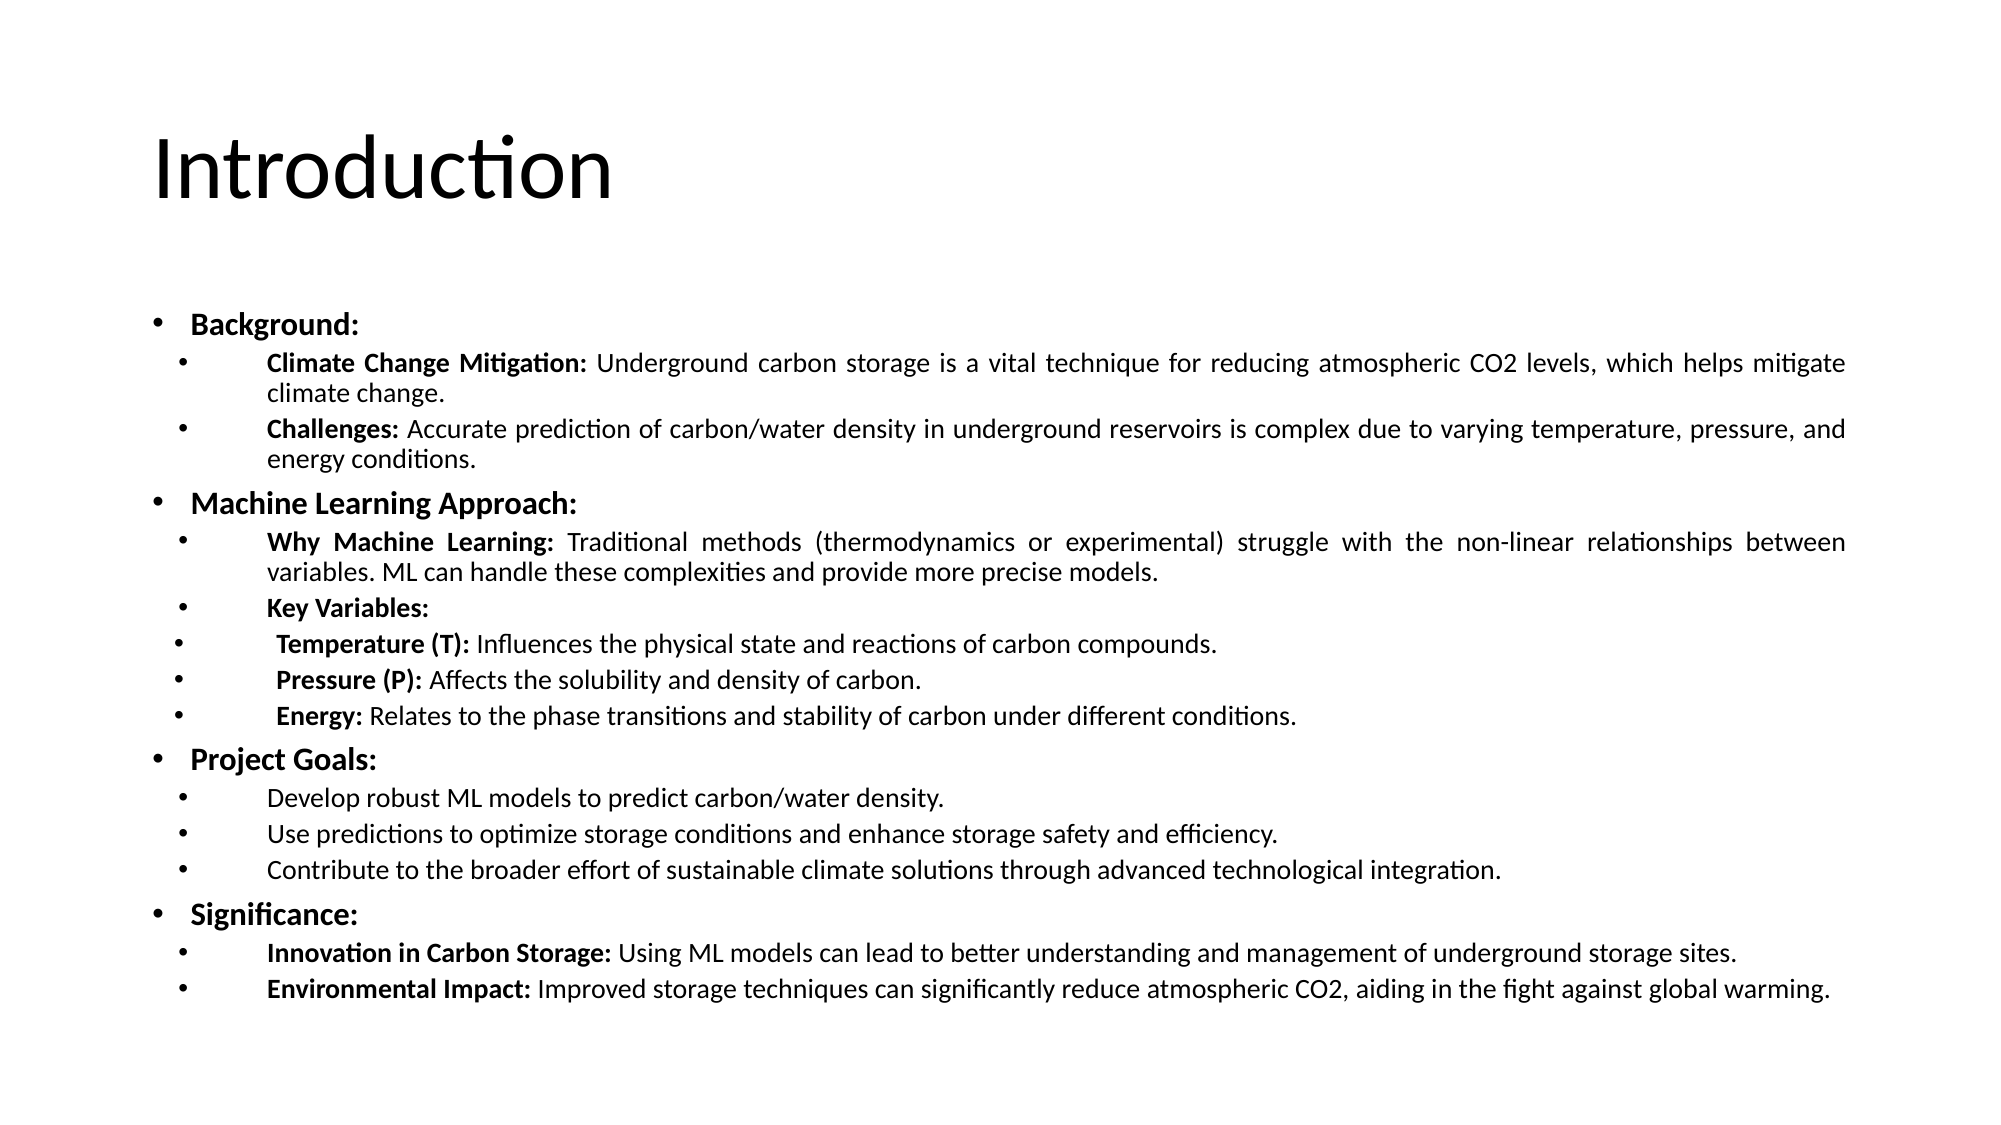

# Introduction
Background:
Climate Change Mitigation: Underground carbon storage is a vital technique for reducing atmospheric CO2 levels, which helps mitigate climate change.
Challenges: Accurate prediction of carbon/water density in underground reservoirs is complex due to varying temperature, pressure, and energy conditions.
Machine Learning Approach:
Why Machine Learning: Traditional methods (thermodynamics or experimental) struggle with the non-linear relationships between variables. ML can handle these complexities and provide more precise models.
Key Variables:
Temperature (T): Influences the physical state and reactions of carbon compounds.
Pressure (P): Affects the solubility and density of carbon.
Energy: Relates to the phase transitions and stability of carbon under different conditions.
Project Goals:
Develop robust ML models to predict carbon/water density.
Use predictions to optimize storage conditions and enhance storage safety and efficiency.
Contribute to the broader effort of sustainable climate solutions through advanced technological integration.
Significance:
Innovation in Carbon Storage: Using ML models can lead to better understanding and management of underground storage sites.
Environmental Impact: Improved storage techniques can significantly reduce atmospheric CO2, aiding in the fight against global warming.